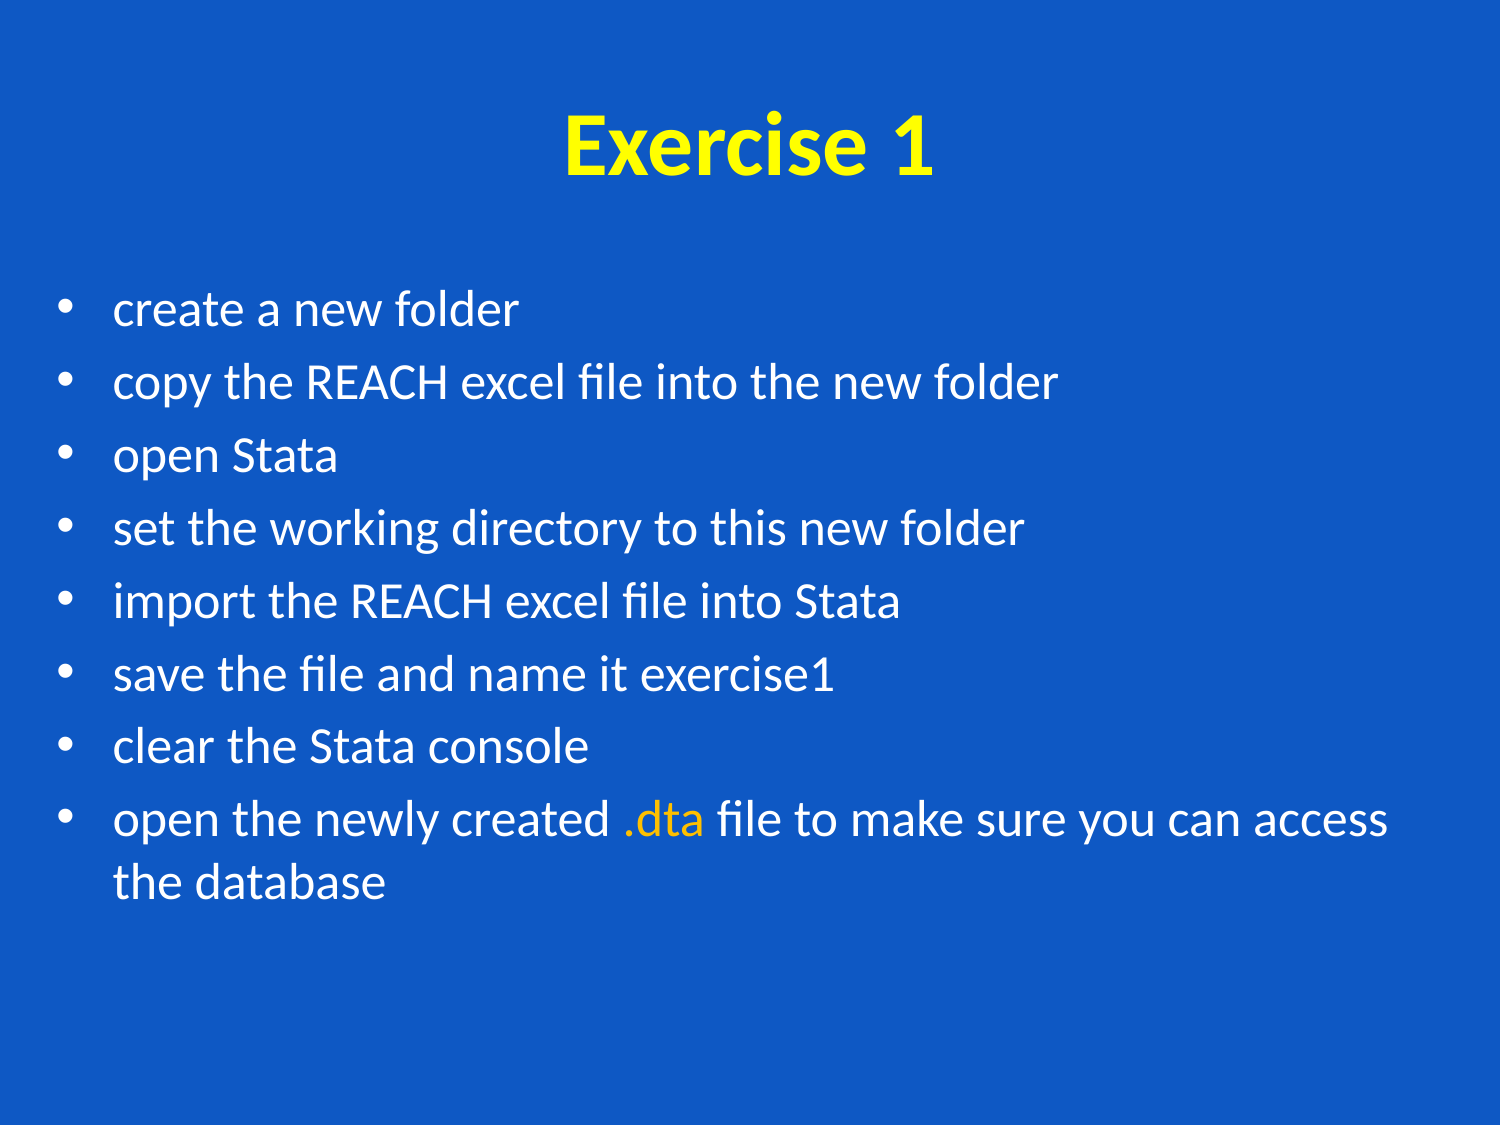

# Exercise 1
create a new folder
copy the REACH excel file into the new folder
open Stata
set the working directory to this new folder
import the REACH excel file into Stata
save the file and name it exercise1
clear the Stata console
open the newly created .dta file to make sure you can access the database